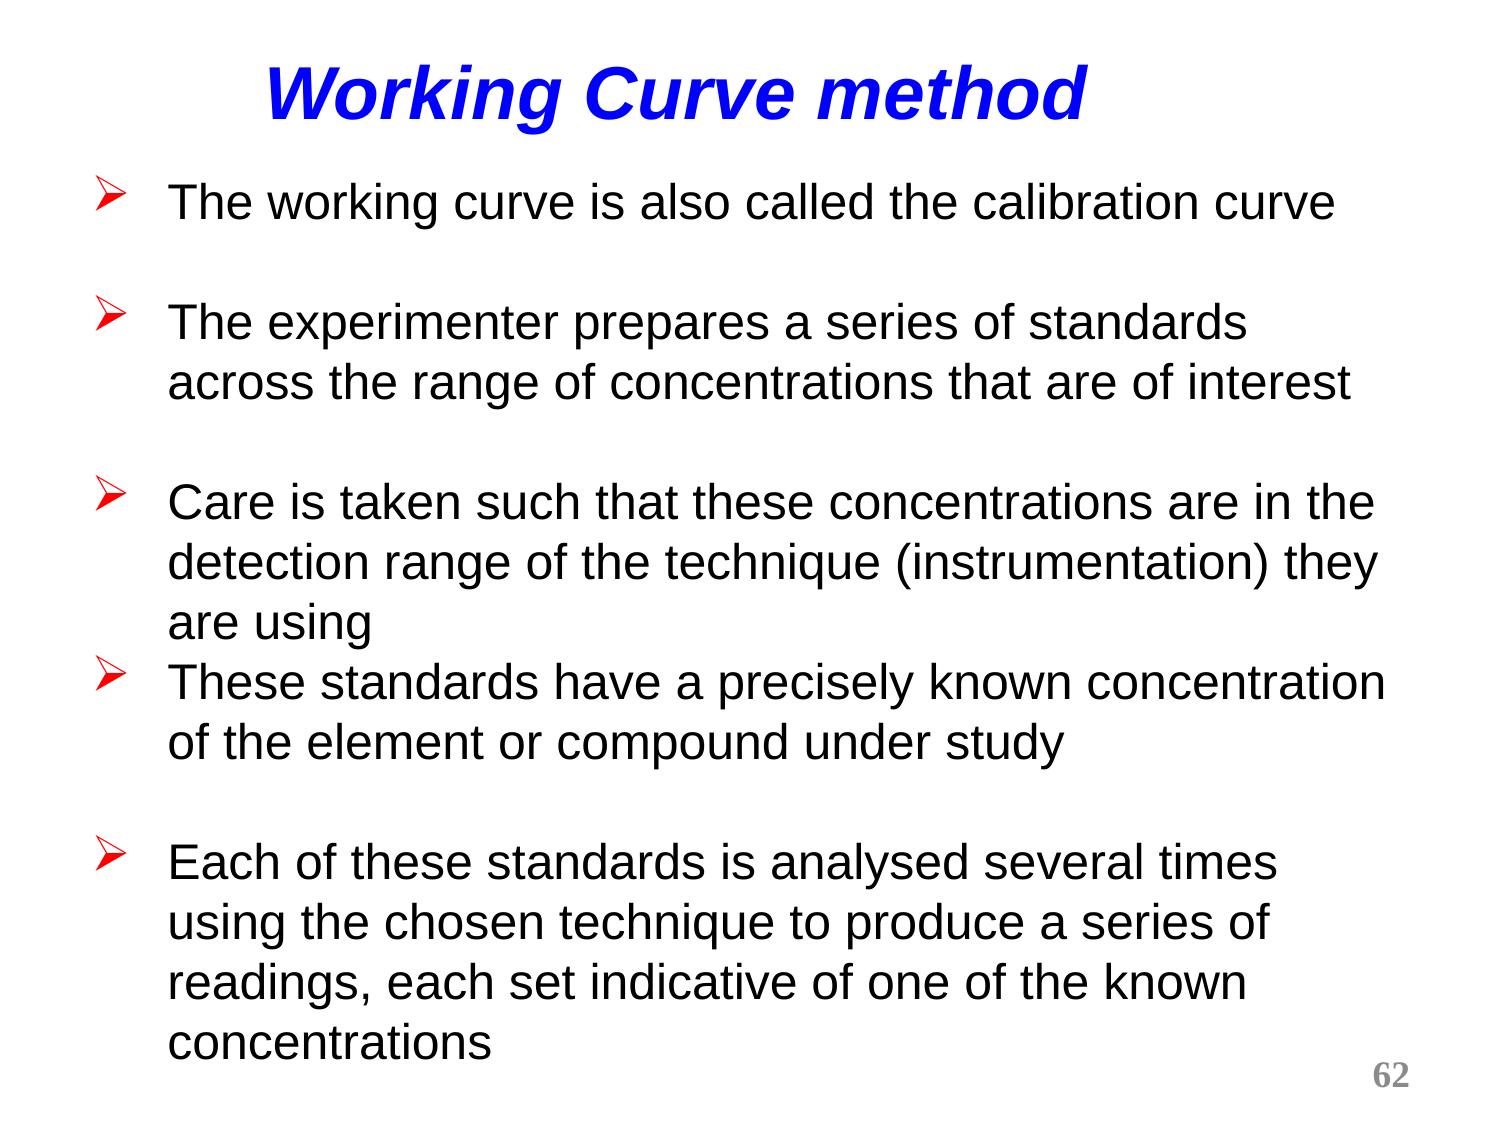

Working Curve method
The working curve is also called the calibration curve

The experimenter prepares a series of standards across the range of concentrations that are of interest

Care is taken such that these concentrations are in the detection range of the technique (instrumentation) they are using
These standards have a precisely known concentration of the element or compound under study

Each of these standards is analysed several times using the chosen technique to produce a series of readings, each set indicative of one of the known concentrations
62